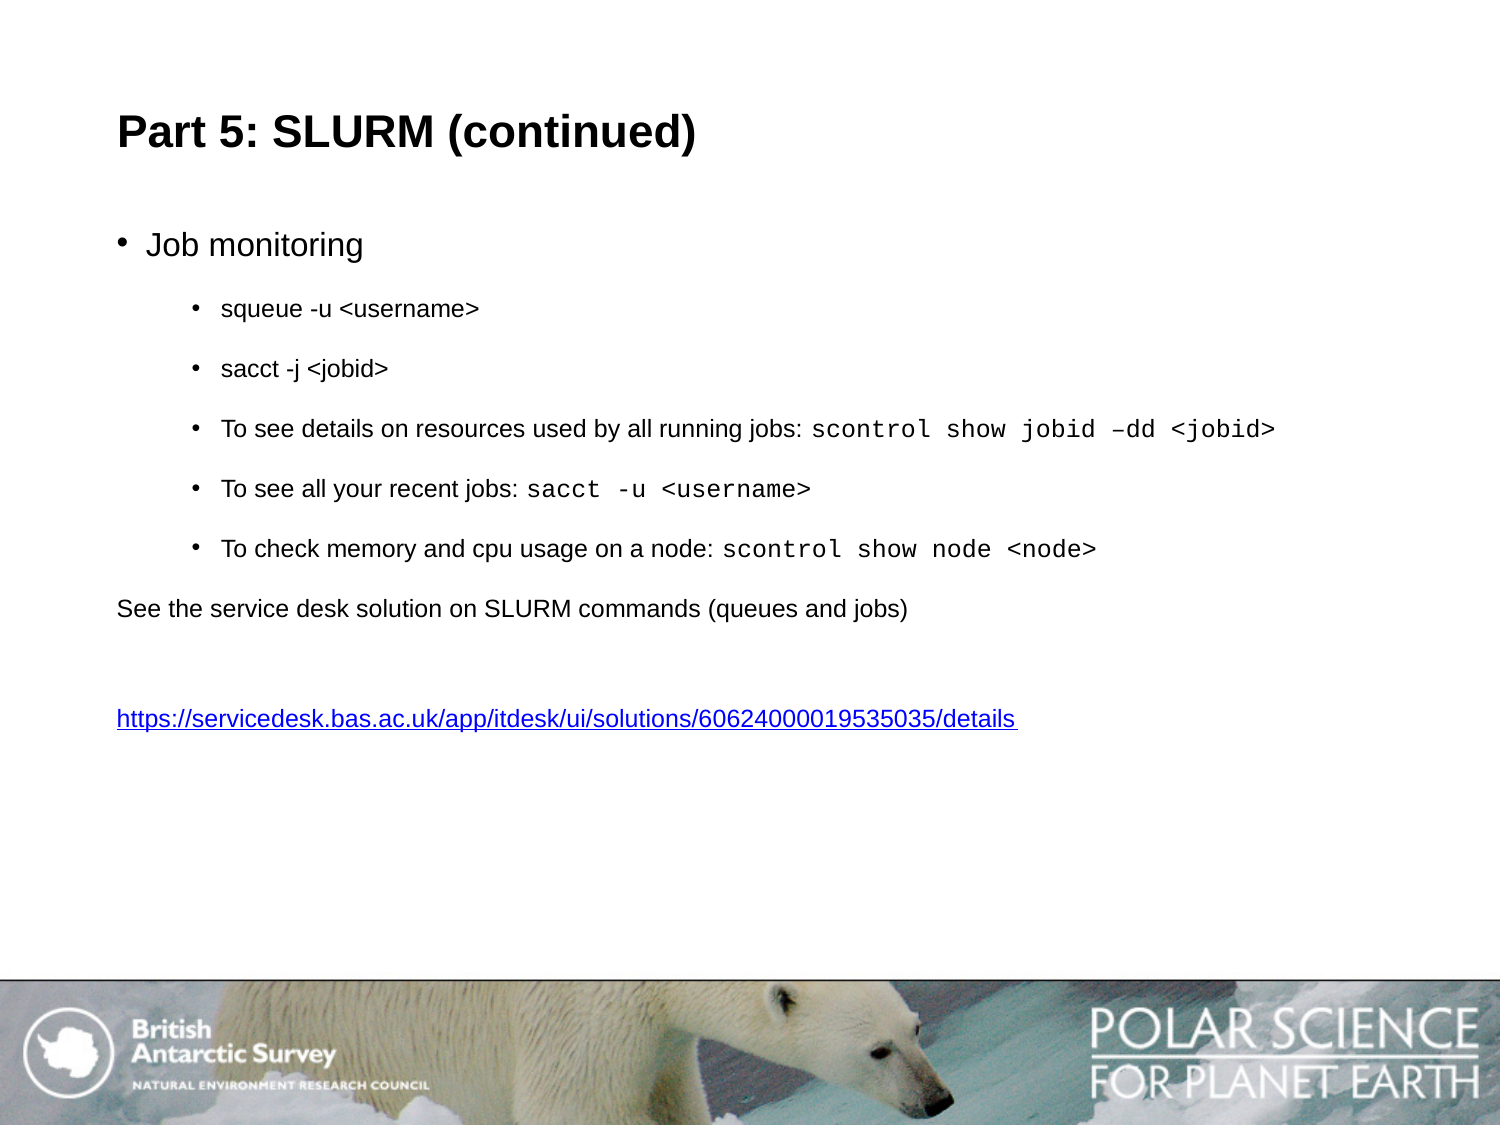

# Part 5: SLURM (continued)
ueue
Job monitoring
squeue -u <username>
sacct -j <jobid>
To see details on resources used by all running jobs: scontrol show jobid –dd <jobid>
To see all your recent jobs: sacct -u <username>
To check memory and cpu usage on a node: scontrol show node <node>
See the service desk solution on SLURM commands (queues and jobs)
https://servicedesk.bas.ac.uk/app/itdesk/ui/solutions/60624000019535035/details